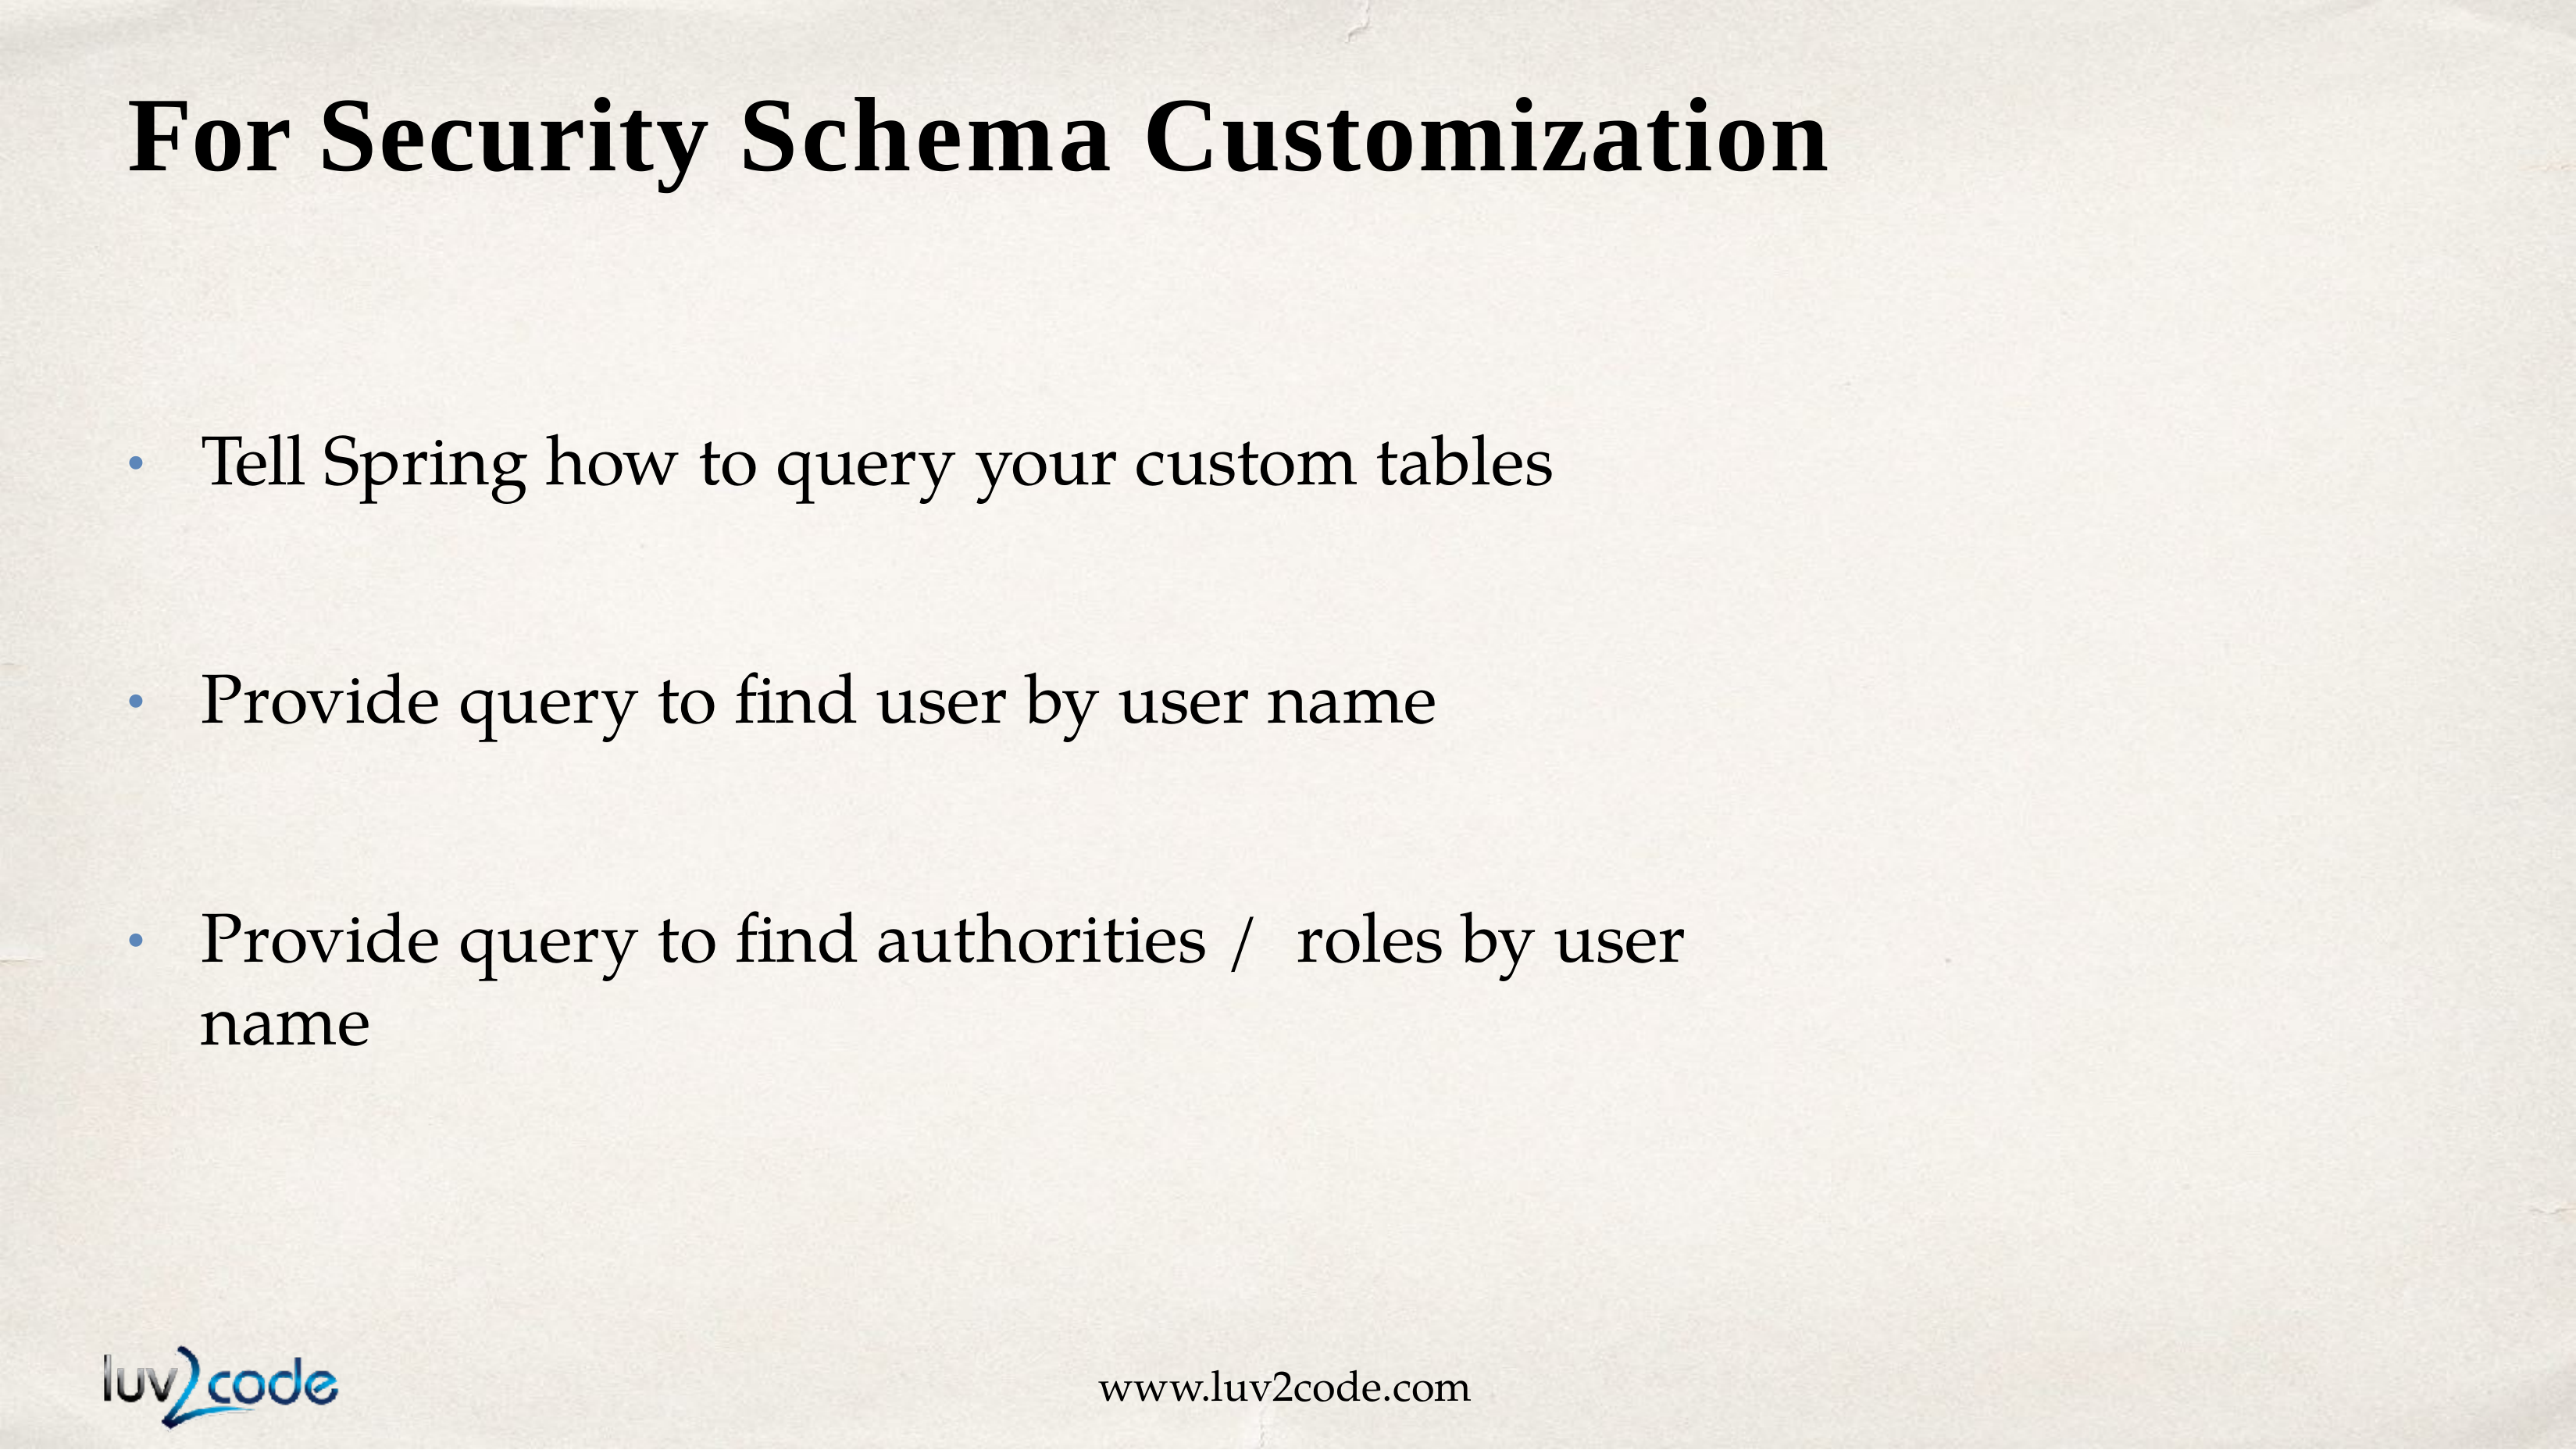

# For Security Schema Customization
Tell Spring how to query your custom tables
•
Provide query to find user by user name
•
Provide query to find authorities / roles by user name
•
www.luv2code.com